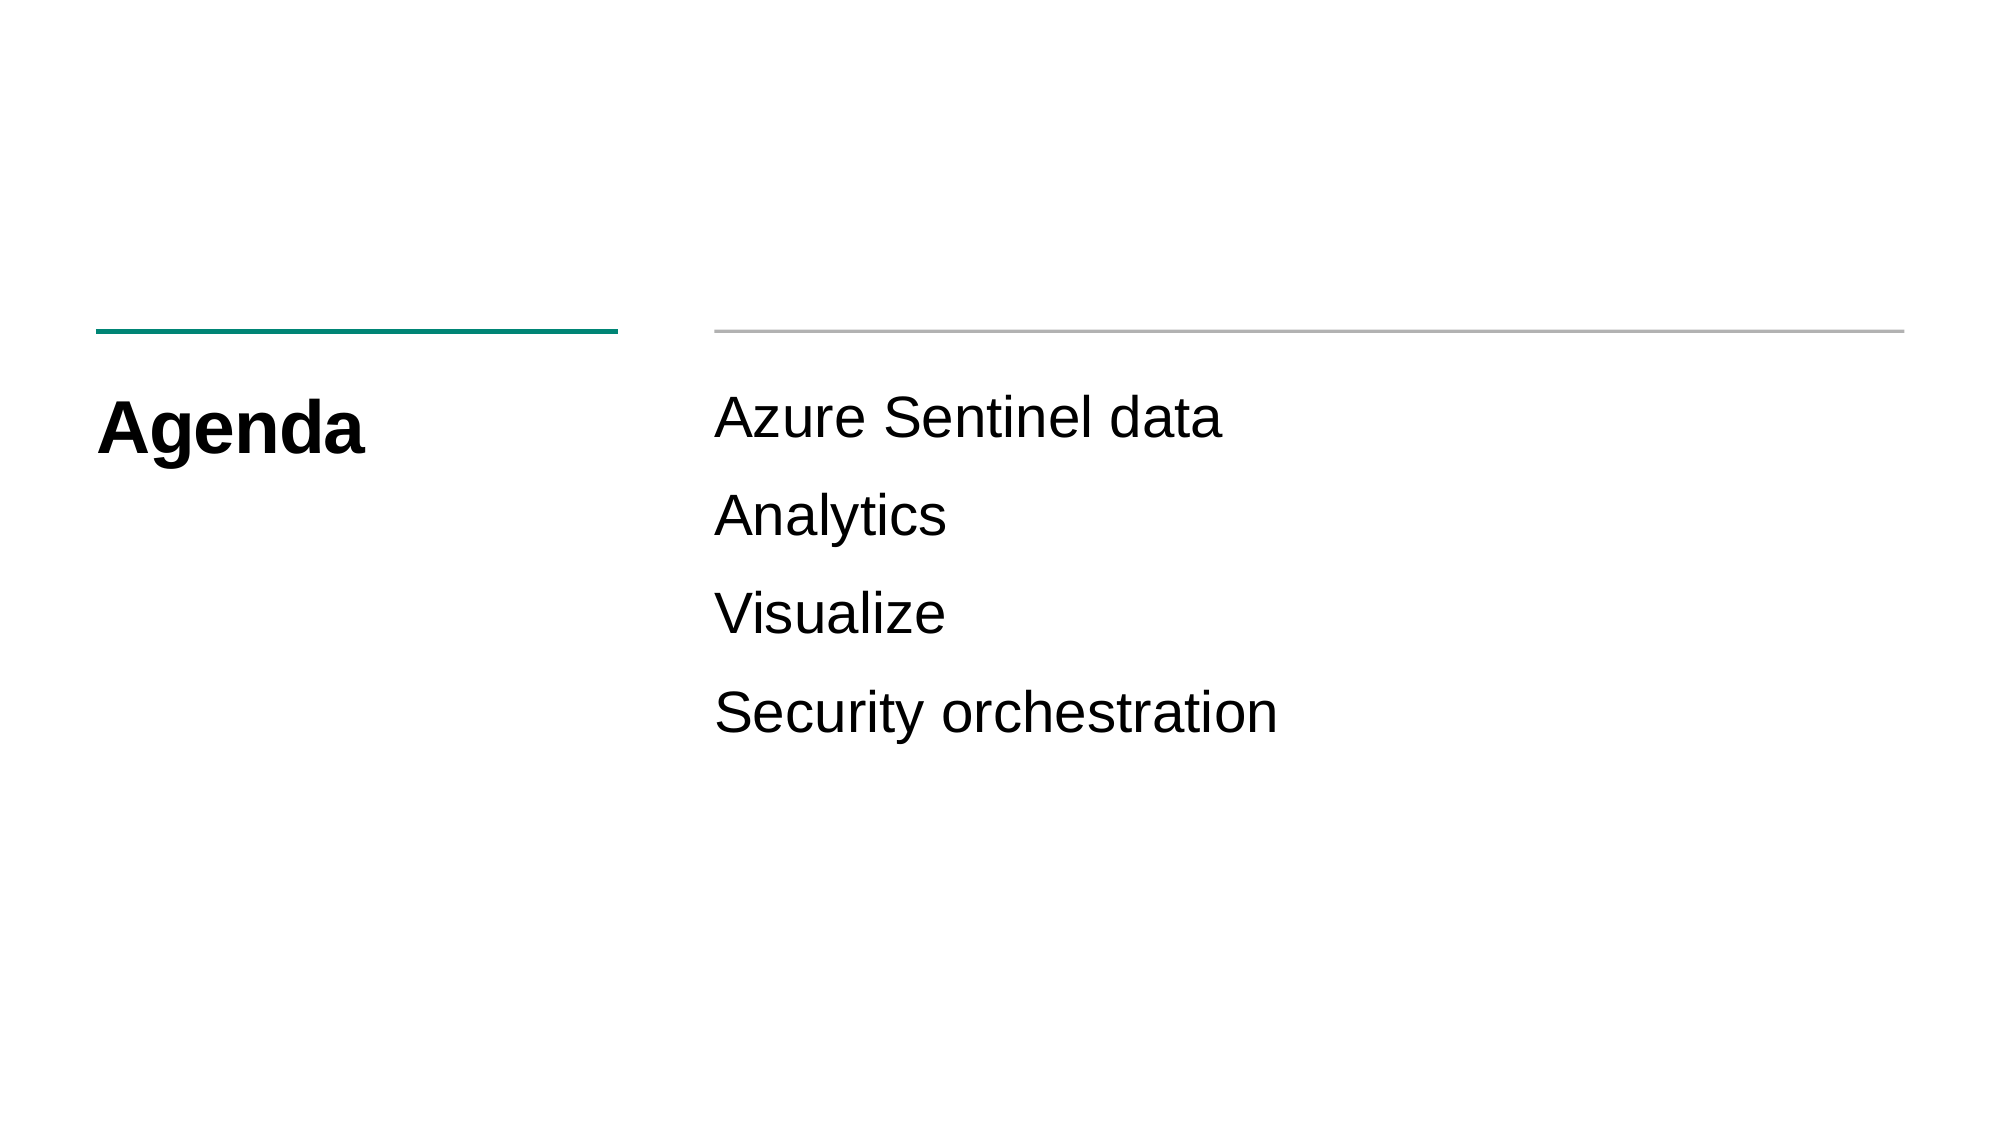

# Agenda
Azure Sentinel data
Analytics
Visualize
Security orchestration